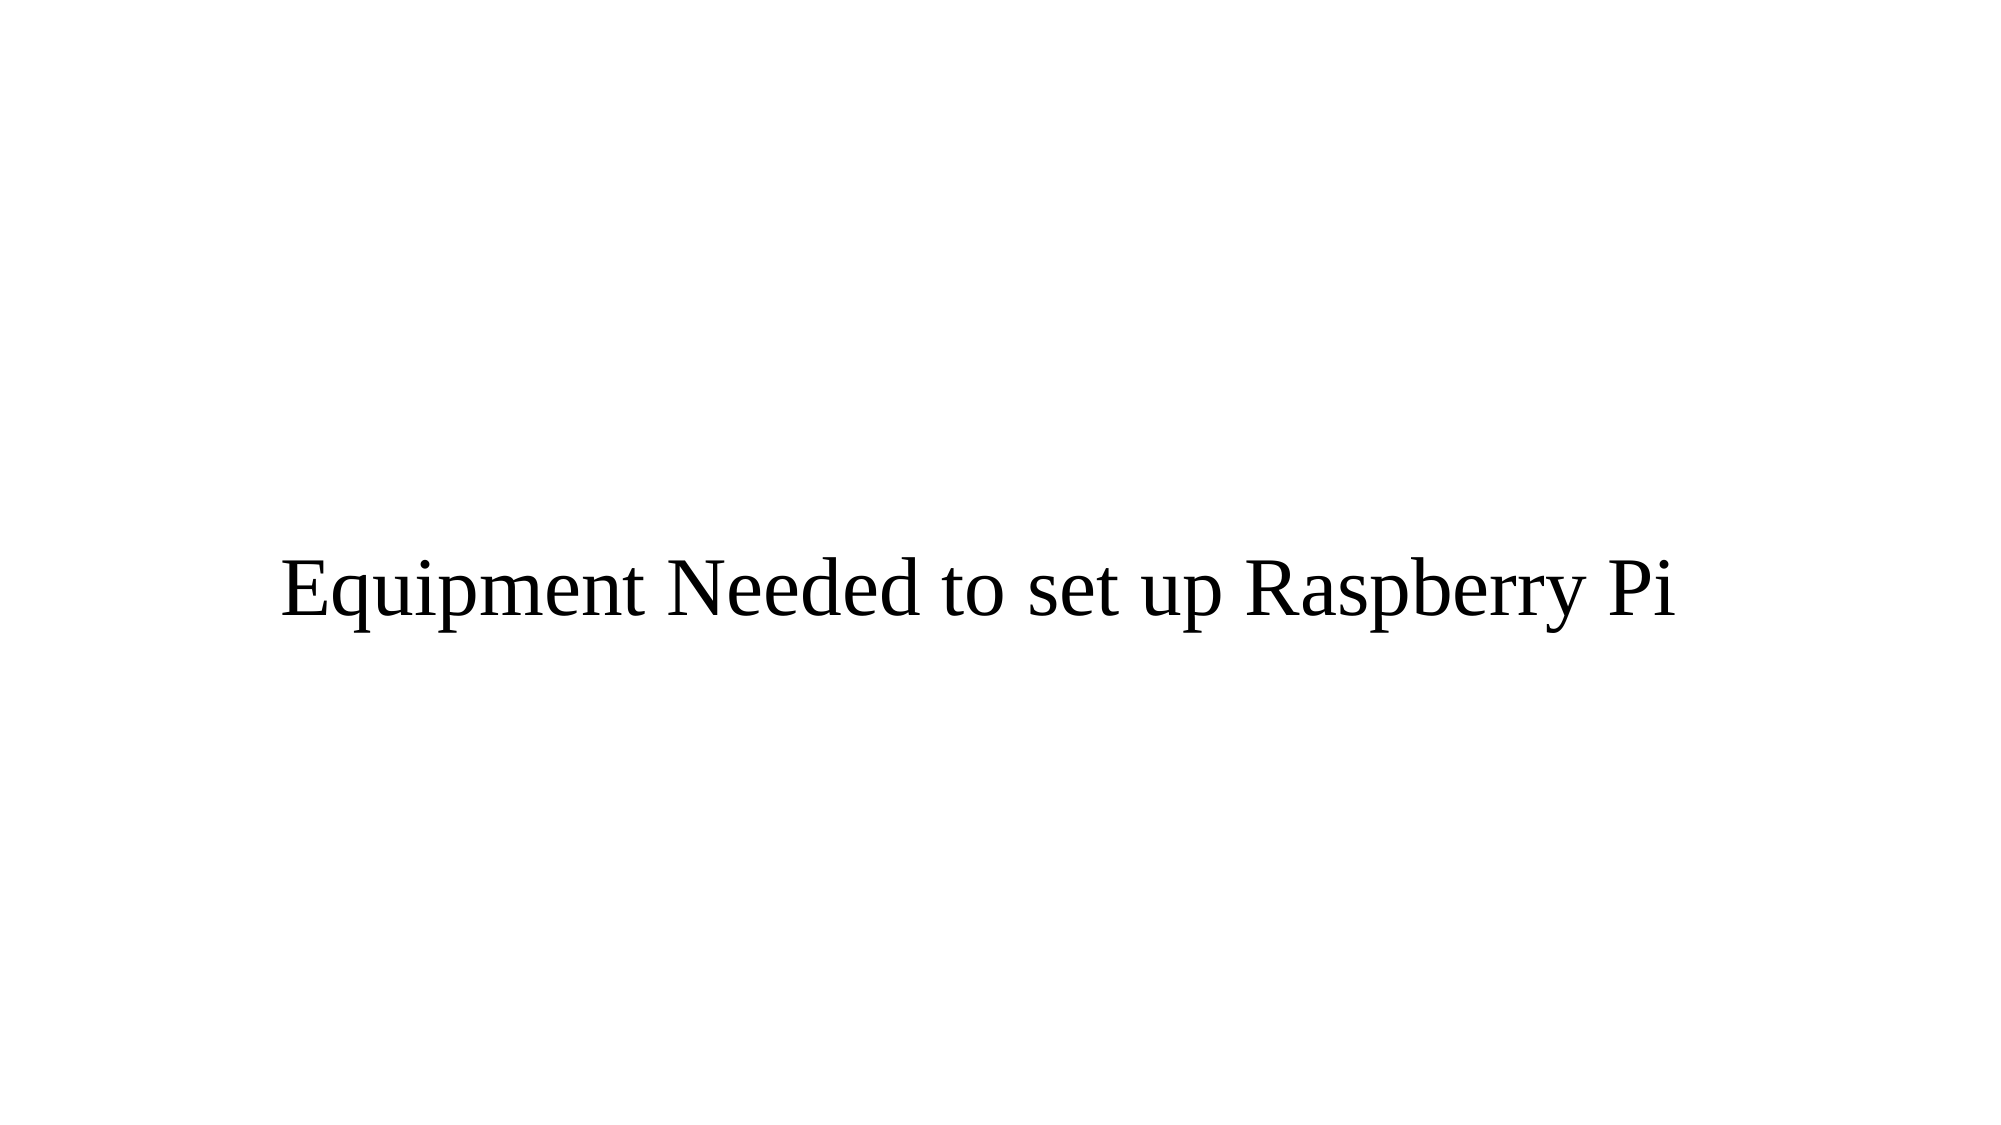

Equipment Needed to set up Raspberry Pi